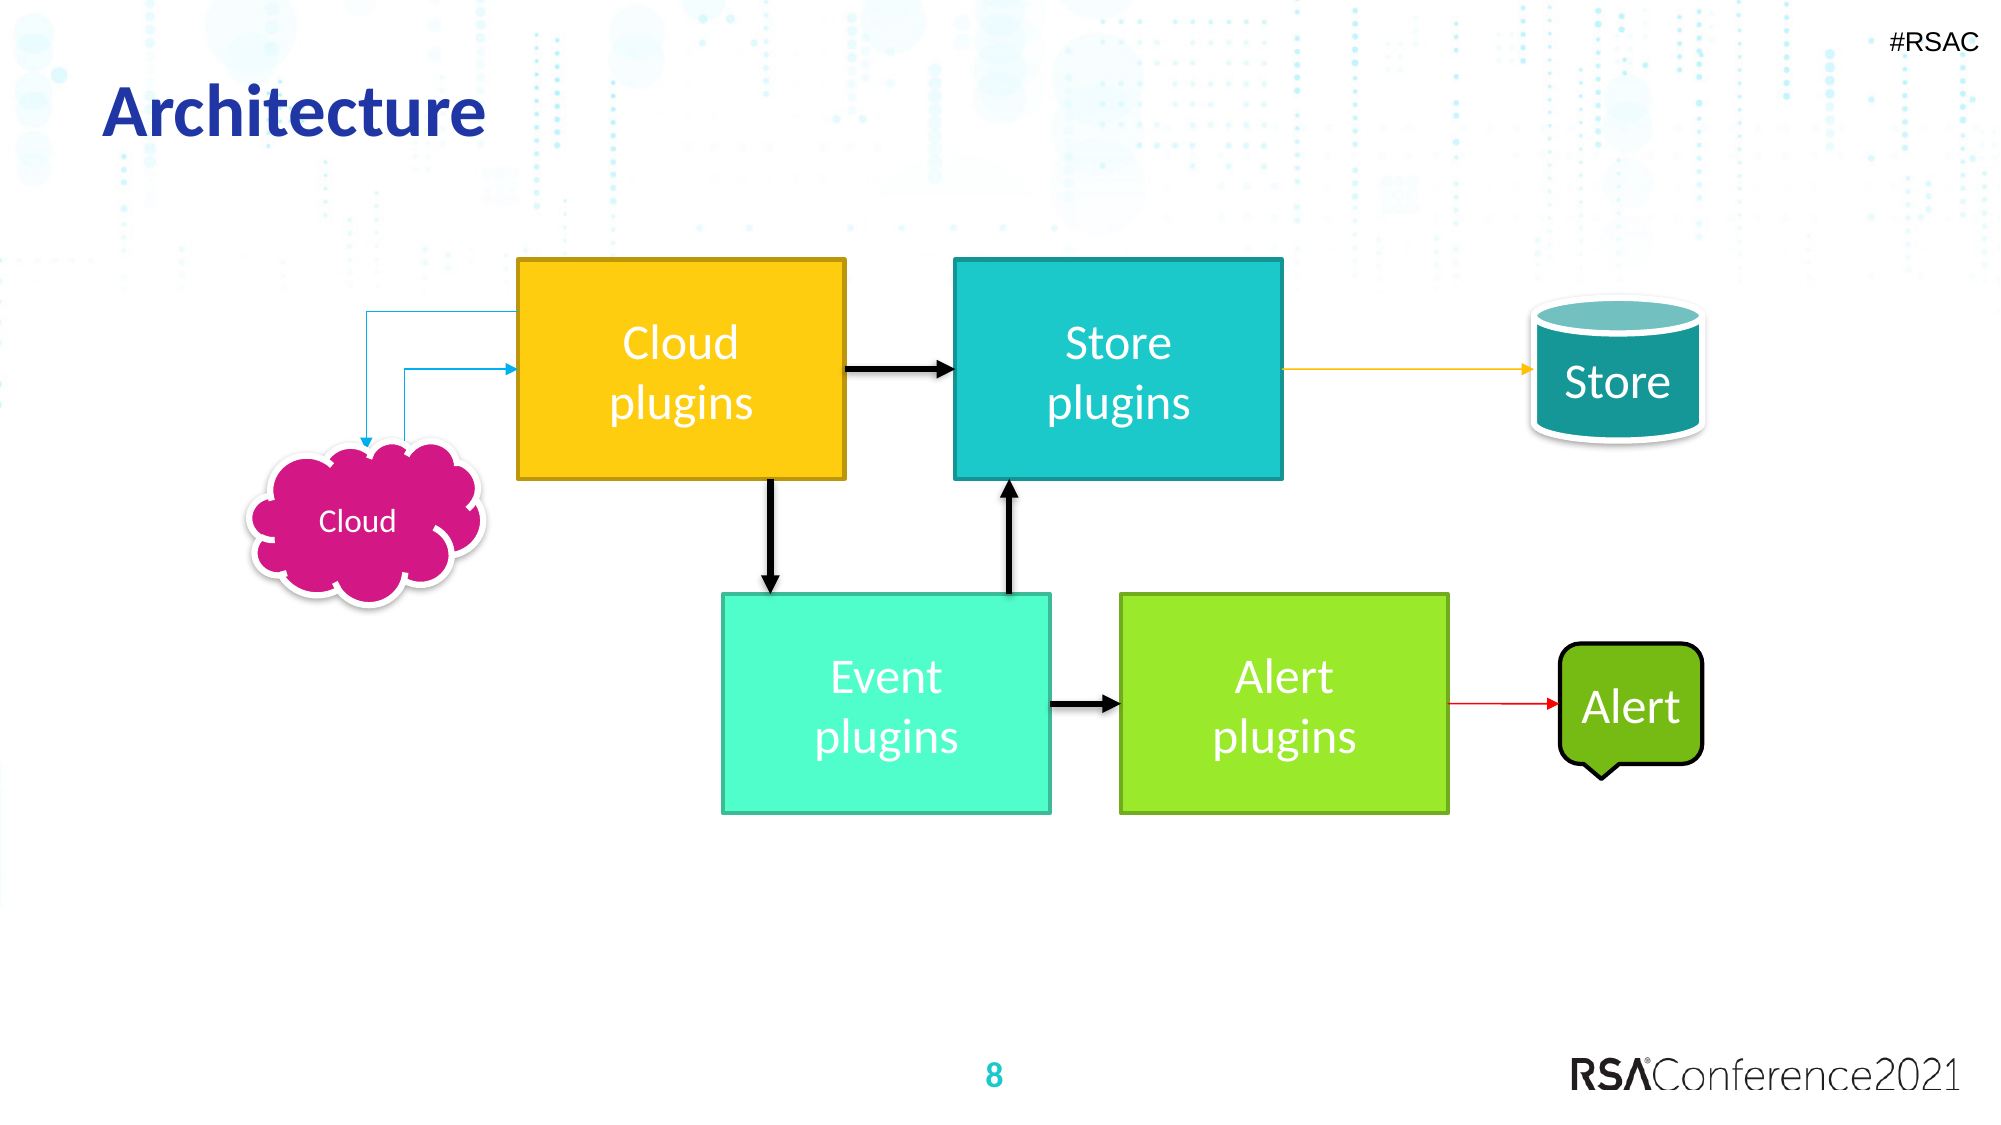

# Architecture
Cloud
plugins
Store
plugins
Store
Cloud
Alert
plugins
Event
plugins
Alert
8